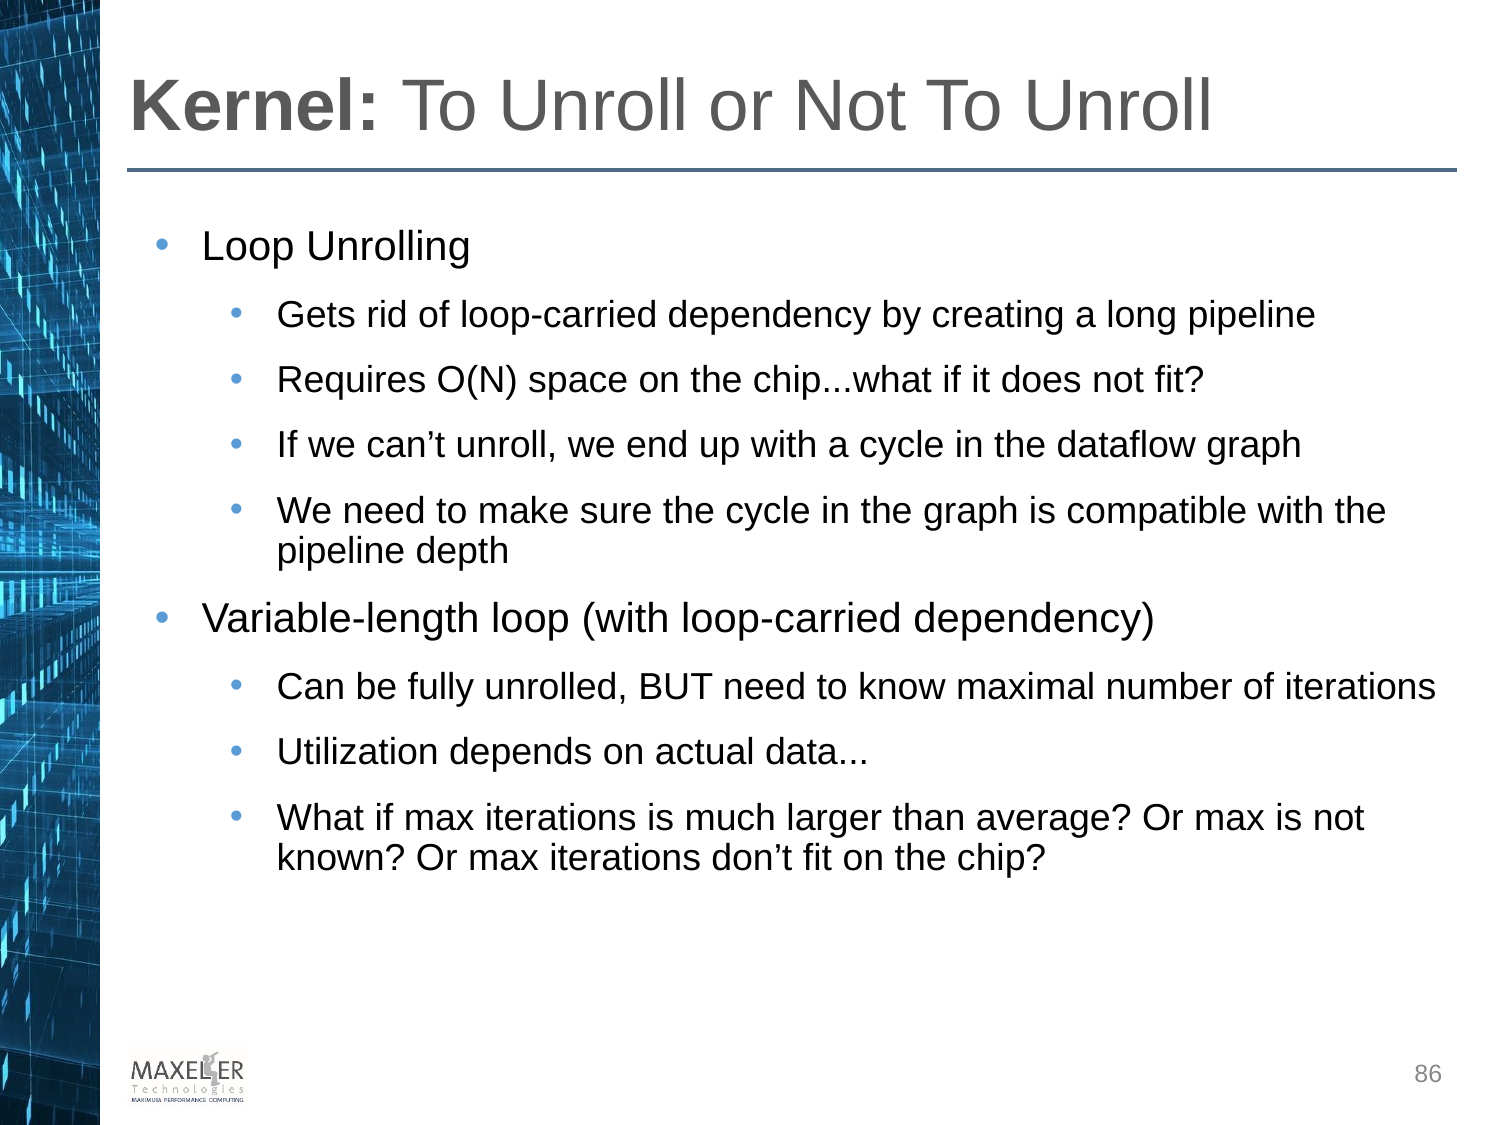

Kernel: To Unroll or Not To Unroll

Loop Unrolling
Gets rid of loop-carried dependency by creating a long pipeline
Requires O(N) space on the chip...what if it does not fit?
If we can’t unroll, we end up with a cycle in the dataflow graph
We need to make sure the cycle in the graph is compatible with the pipeline depth
Variable-length loop (with loop-carried dependency)
Can be fully unrolled, BUT need to know maximal number of iterations
Utilization depends on actual data...
What if max iterations is much larger than average? Or max is not known? Or max iterations don’t fit on the chip?
86